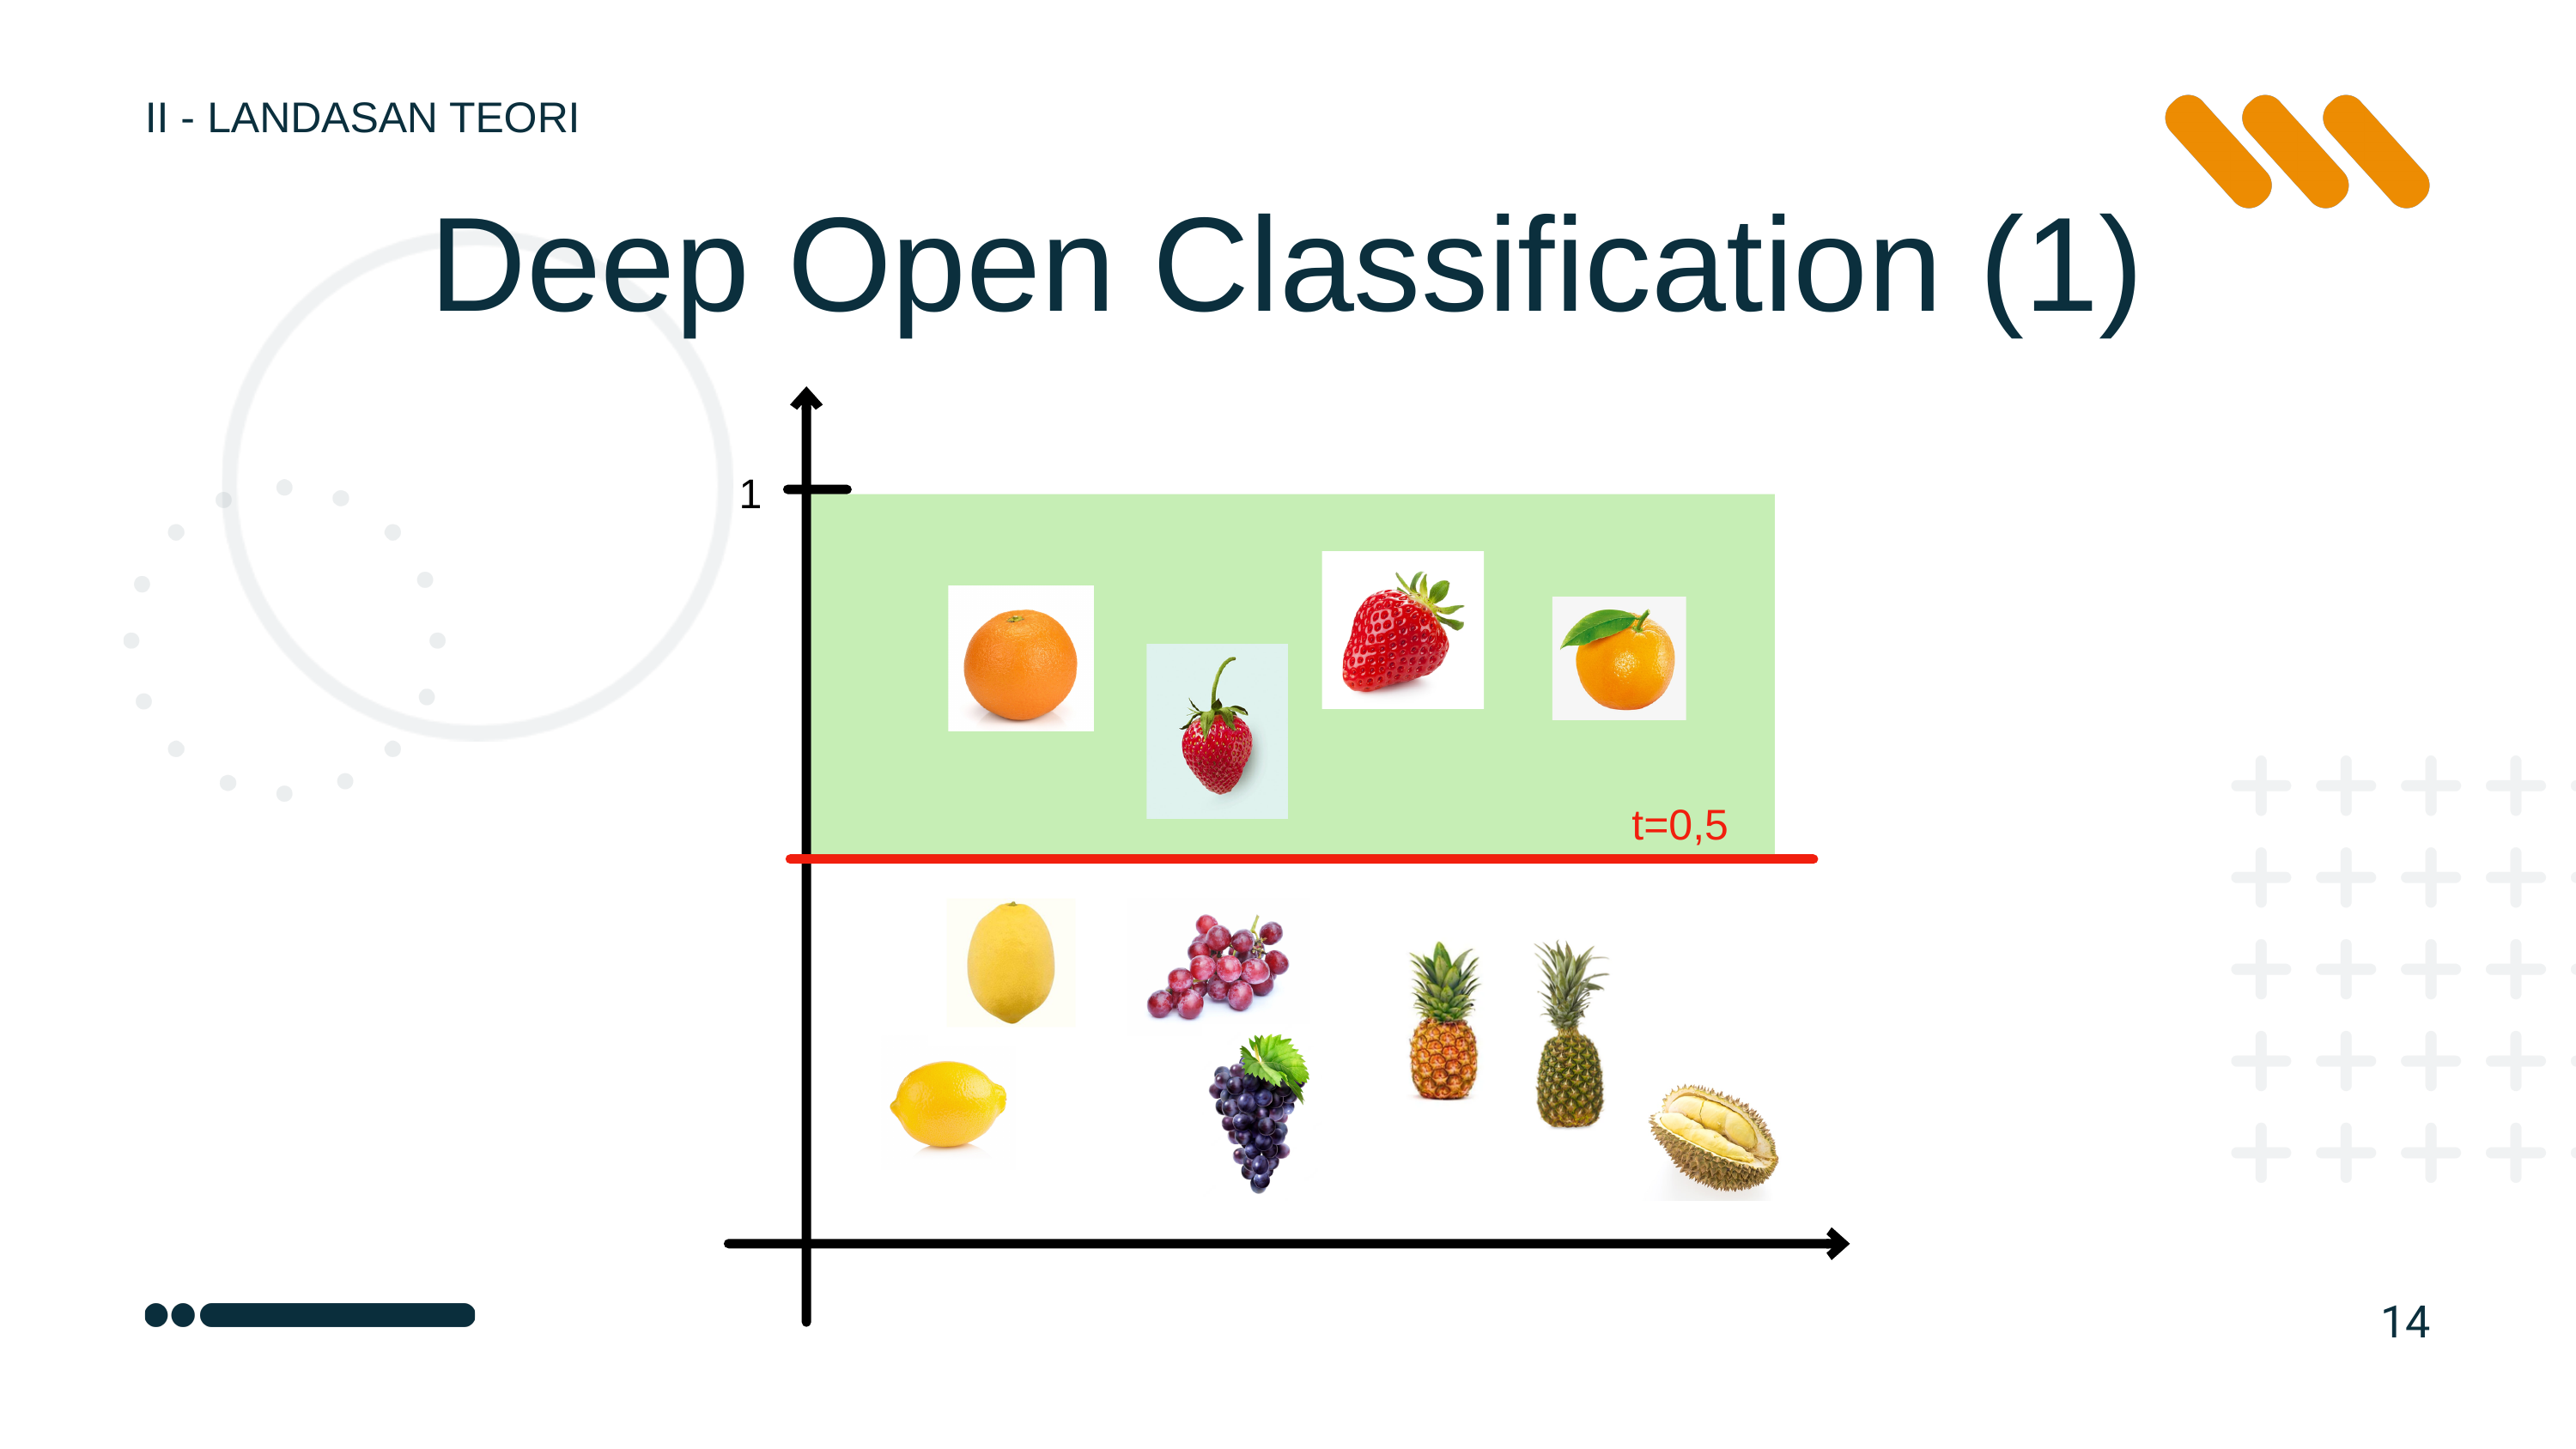

II - LANDASAN TEORI
Deep Open Classification (1)

1

t=0,5

14